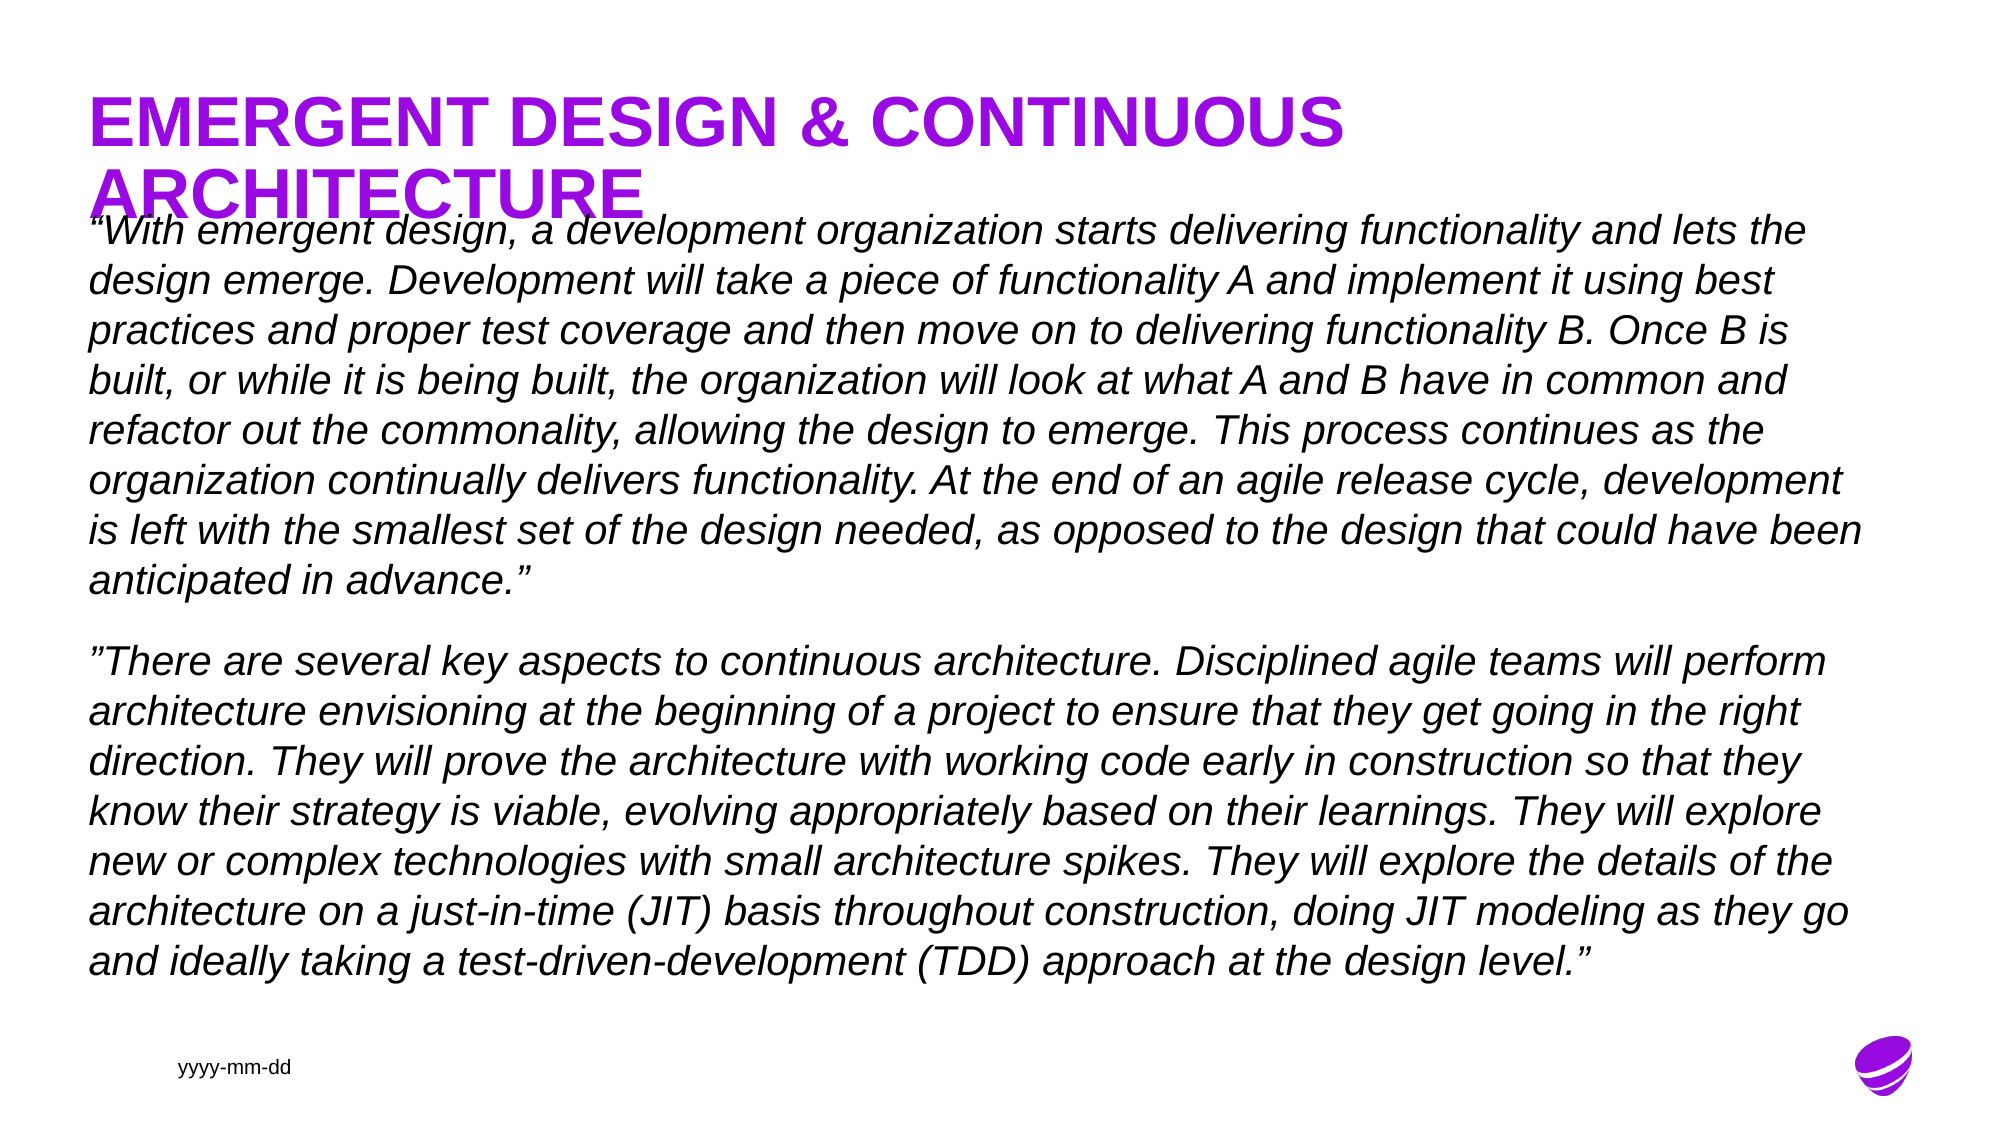

# EmergEnt Design & Continuous Architecture
“With emergent design, a development organization starts delivering functionality and lets the design emerge. Development will take a piece of functionality A and implement it using best practices and proper test coverage and then move on to delivering functionality B. Once B is built, or while it is being built, the organization will look at what A and B have in common and refactor out the commonality, allowing the design to emerge. This process continues as the organization continually delivers functionality. At the end of an agile release cycle, development is left with the smallest set of the design needed, as opposed to the design that could have been anticipated in advance.”

”There are several key aspects to continuous architecture. Disciplined agile teams will perform architecture envisioning at the beginning of a project to ensure that they get going in the right direction. They will prove the architecture with working code early in construction so that they know their strategy is viable, evolving appropriately based on their learnings. They will explore new or complex technologies with small architecture spikes. They will explore the details of the architecture on a just-in-time (JIT) basis throughout construction, doing JIT modeling as they go and ideally taking a test-driven-development (TDD) approach at the design level.”
yyyy-mm-dd